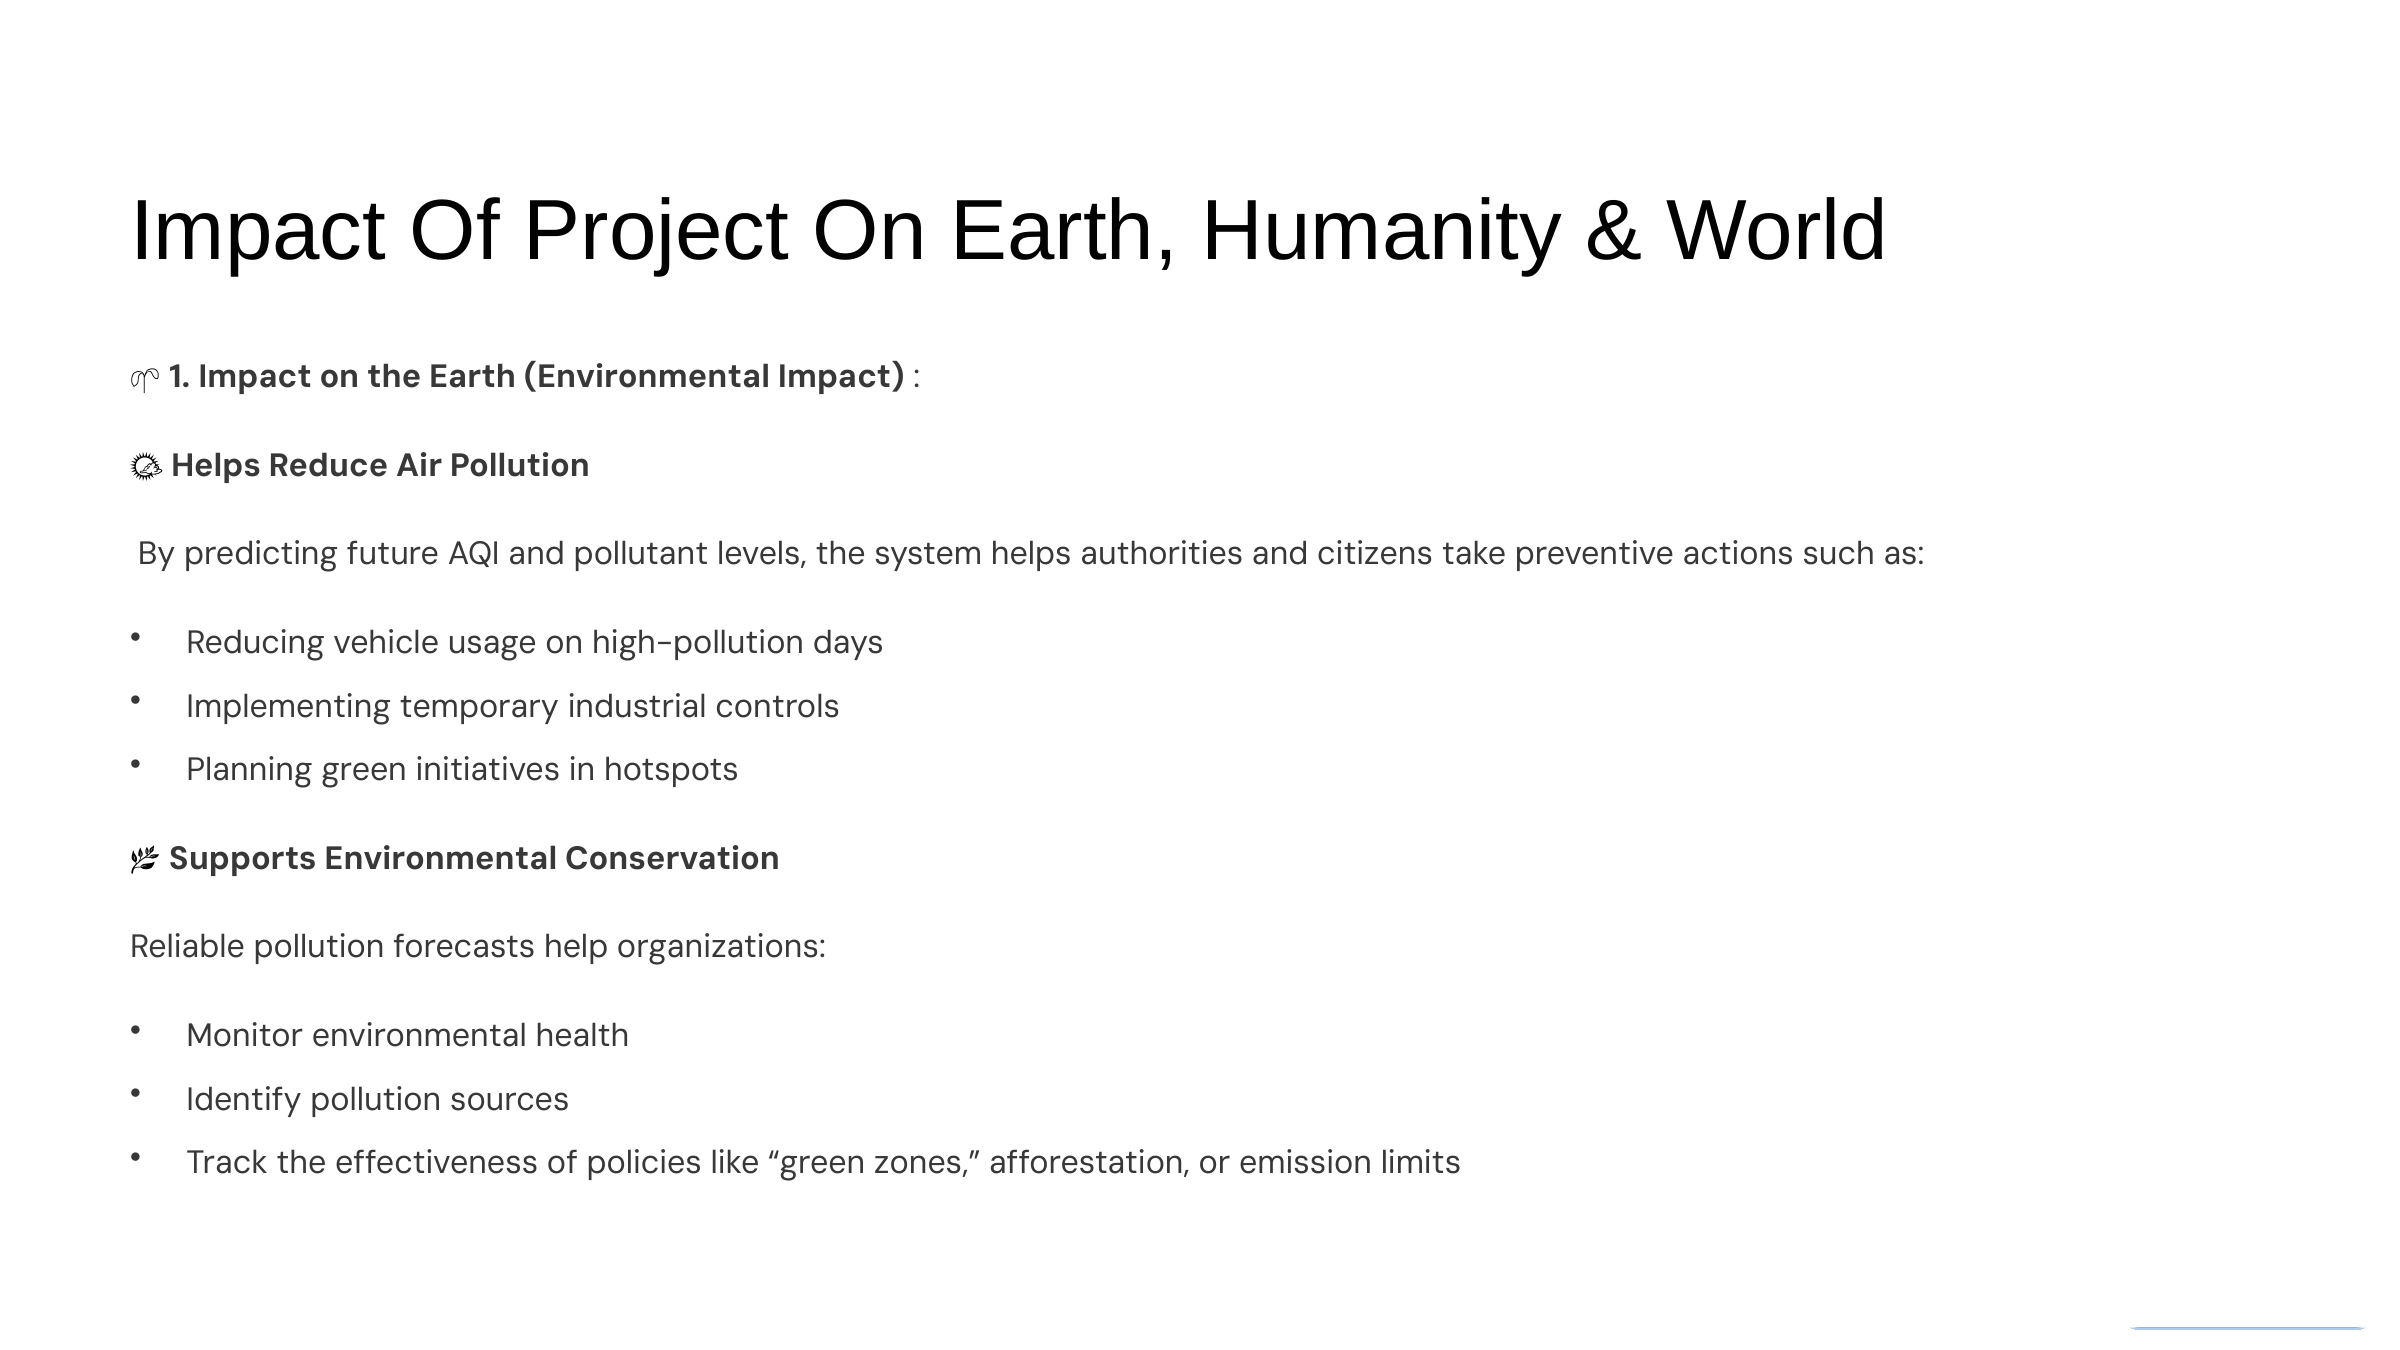

Impact Of Project On Earth, Humanity & World
🌱 1. Impact on the Earth (Environmental Impact) :
🌤️ Helps Reduce Air Pollution
 By predicting future AQI and pollutant levels, the system helps authorities and citizens take preventive actions such as:
Reducing vehicle usage on high-pollution days
Implementing temporary industrial controls
Planning green initiatives in hotspots
🌿 Supports Environmental Conservation
Reliable pollution forecasts help organizations:
Monitor environmental health
Identify pollution sources
Track the effectiveness of policies like “green zones,” afforestation, or emission limits